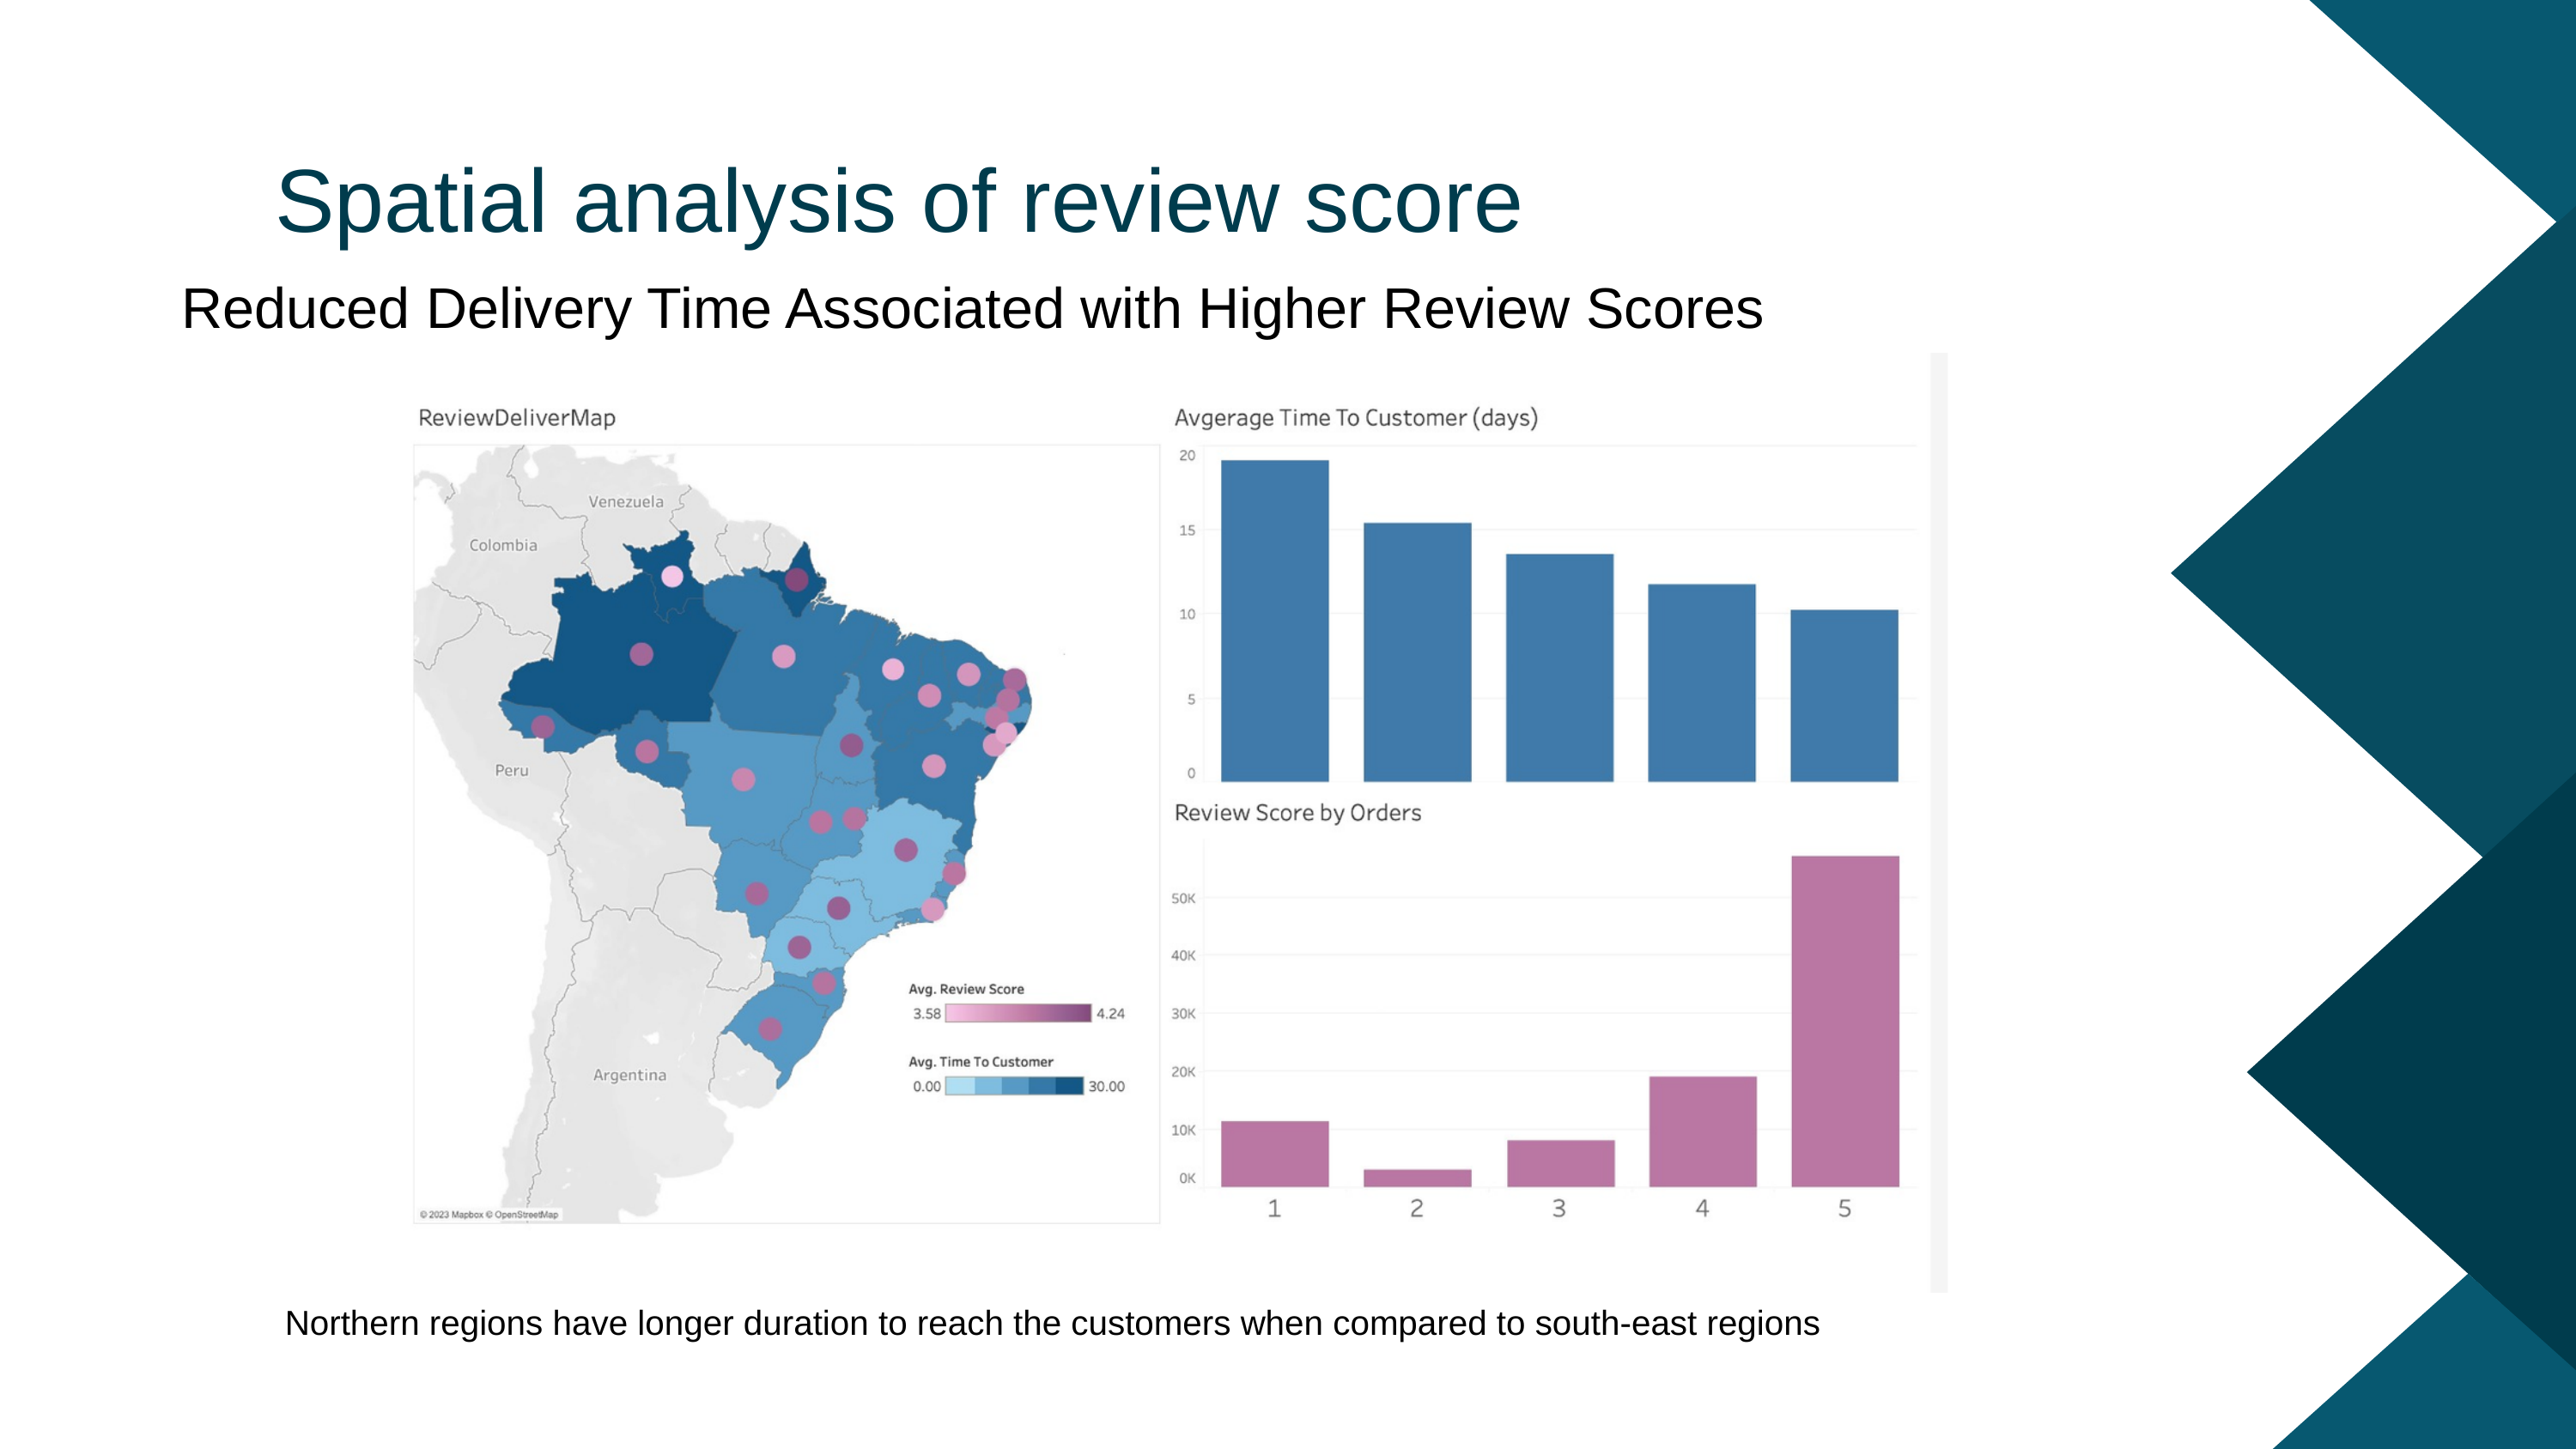

Spatial analysis of review score
Reduced Delivery Time Associated with Higher Review Scores

Northern regions have longer duration to reach the customers when compared to south-east regions